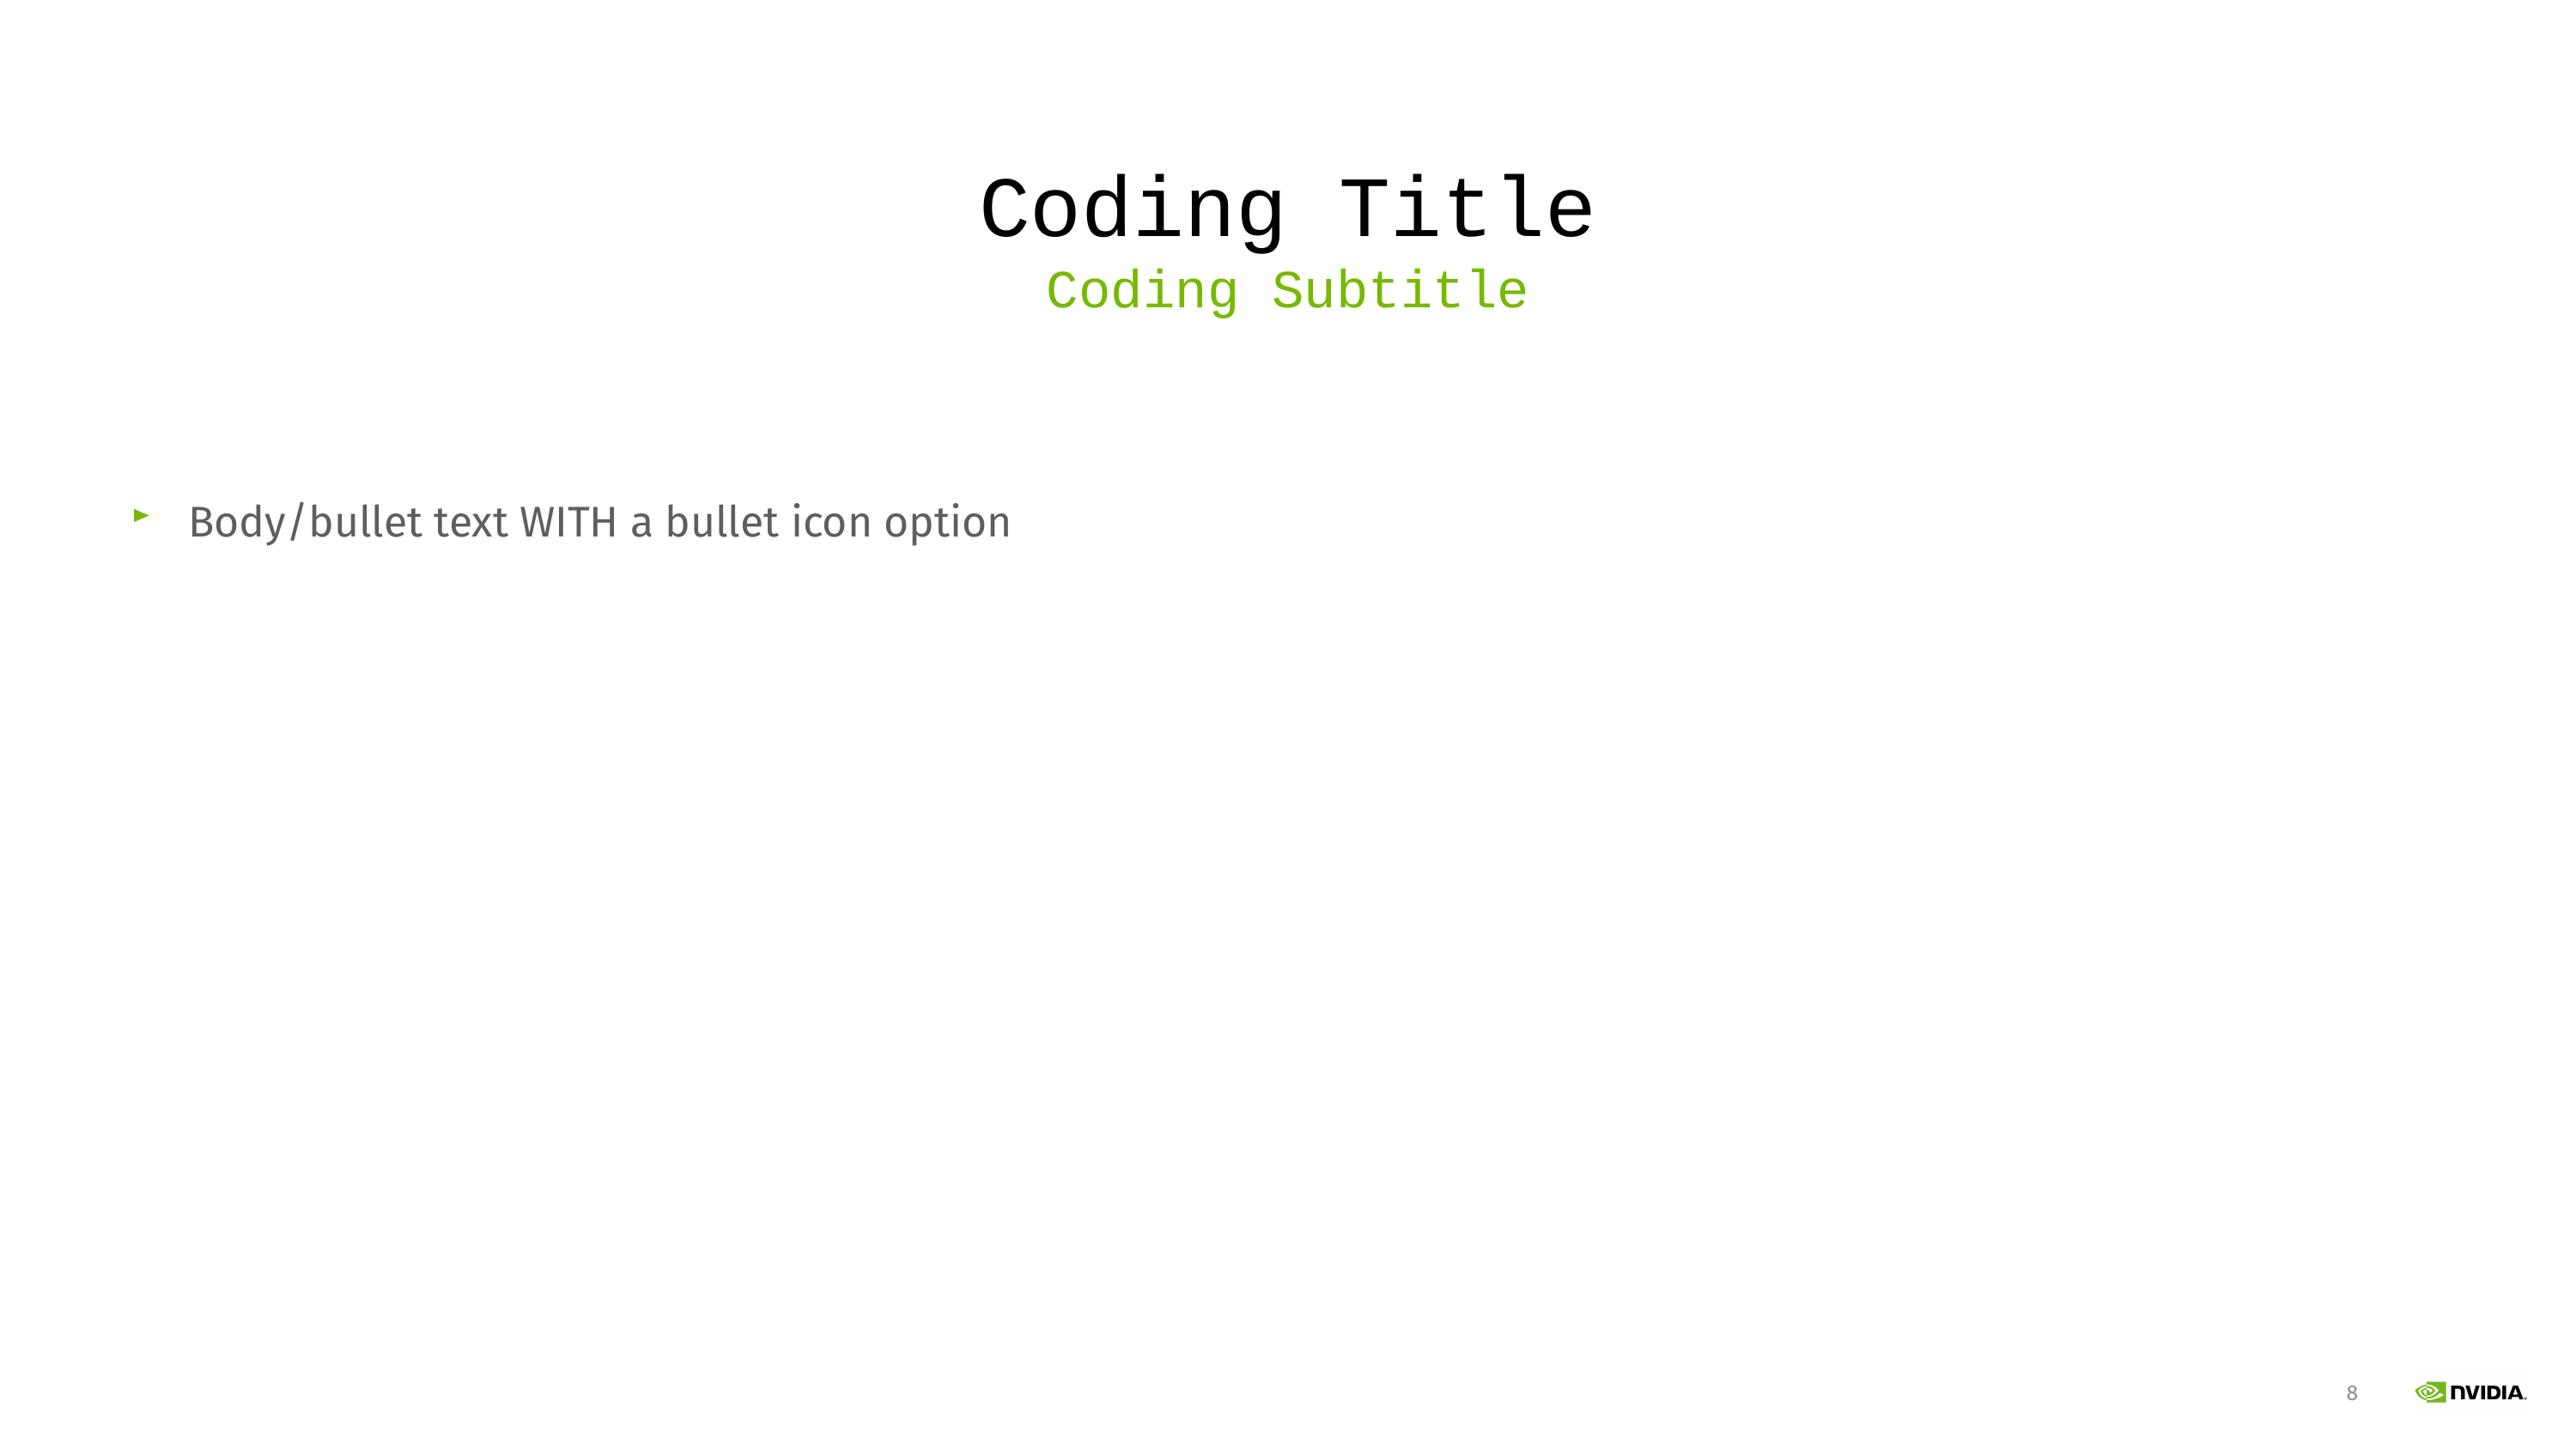

# Coding Title
Coding Subtitle
Body/bullet text WITH a bullet icon option